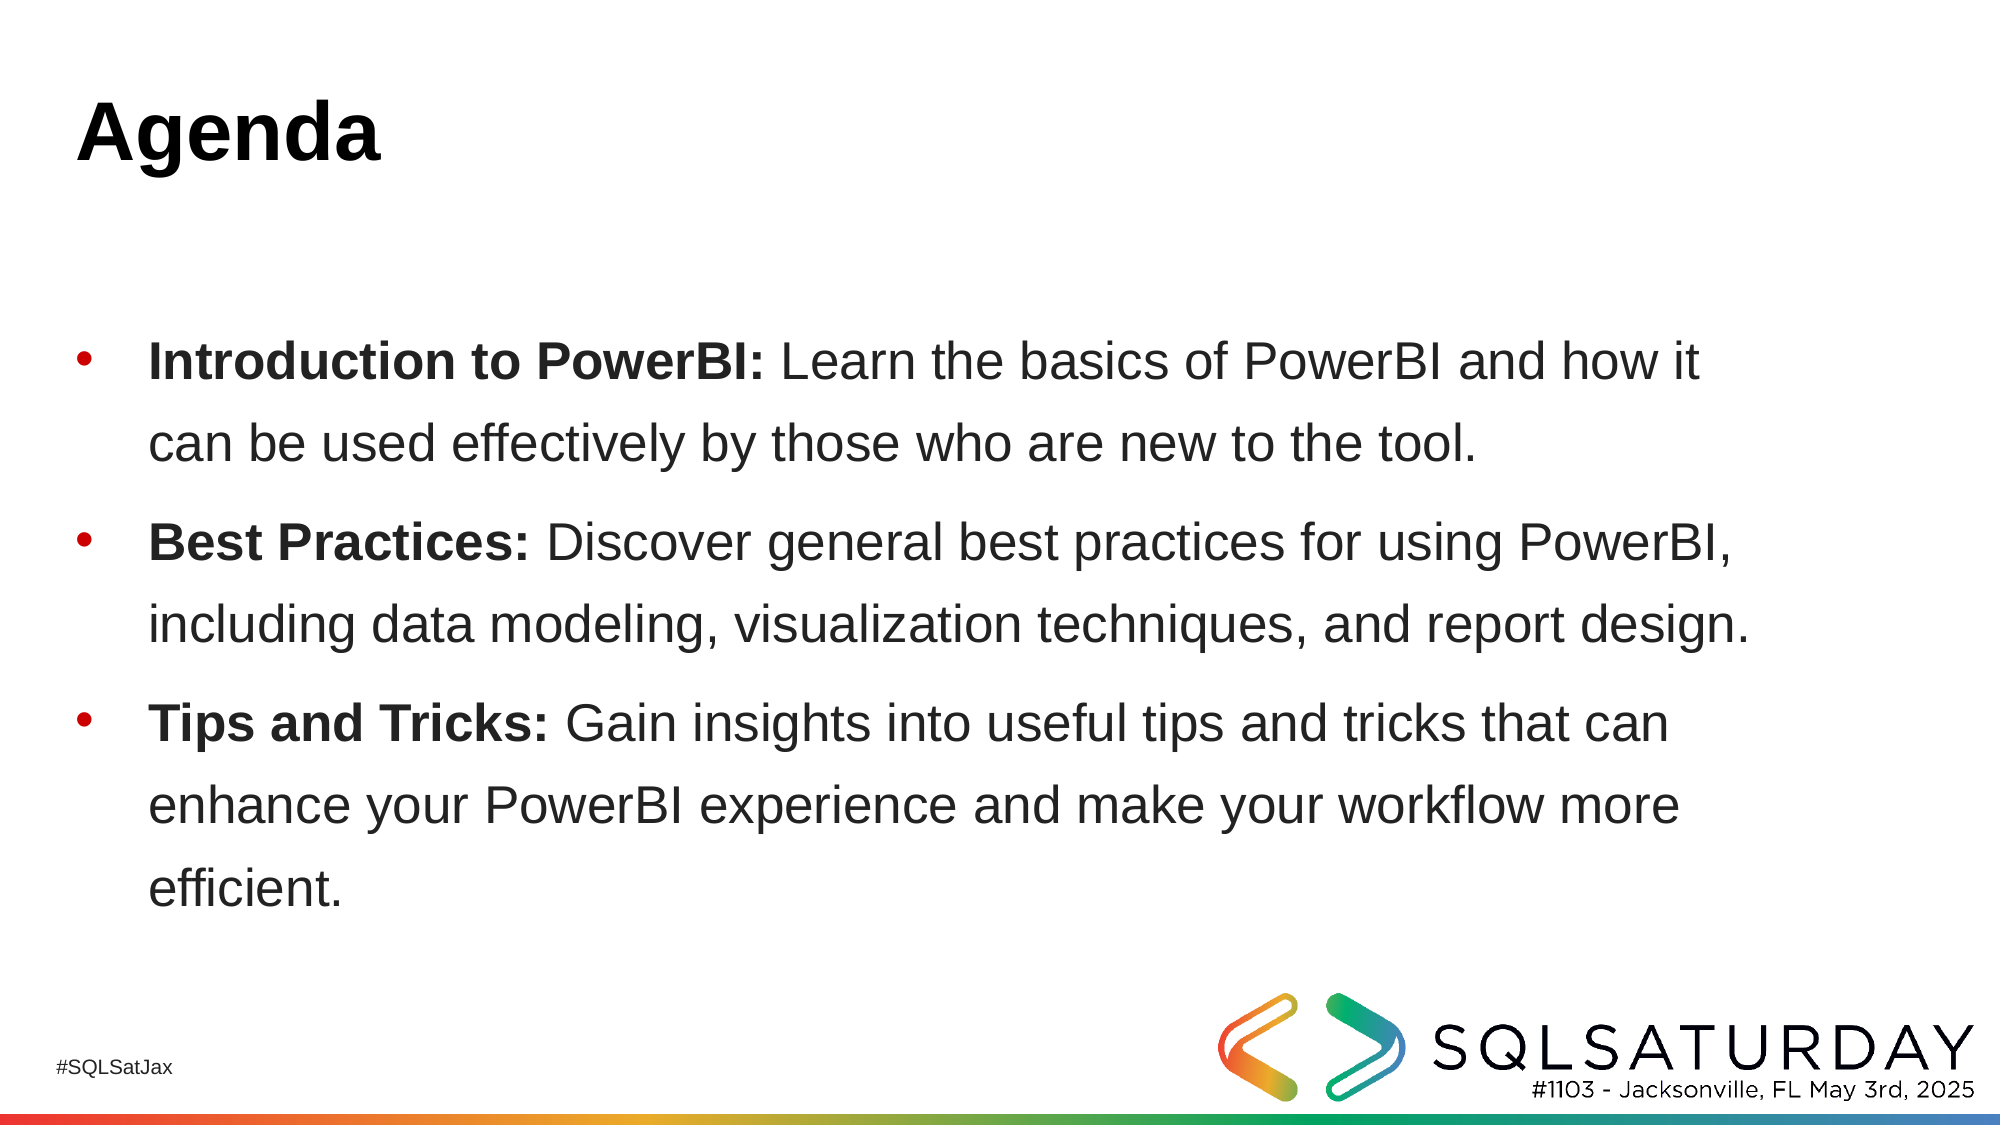

# Agenda
Introduction to PowerBI: Learn the basics of PowerBI and how it can be used effectively by those who are new to the tool.
Best Practices: Discover general best practices for using PowerBI, including data modeling, visualization techniques, and report design.
Tips and Tricks: Gain insights into useful tips and tricks that can enhance your PowerBI experience and make your workflow more efficient.